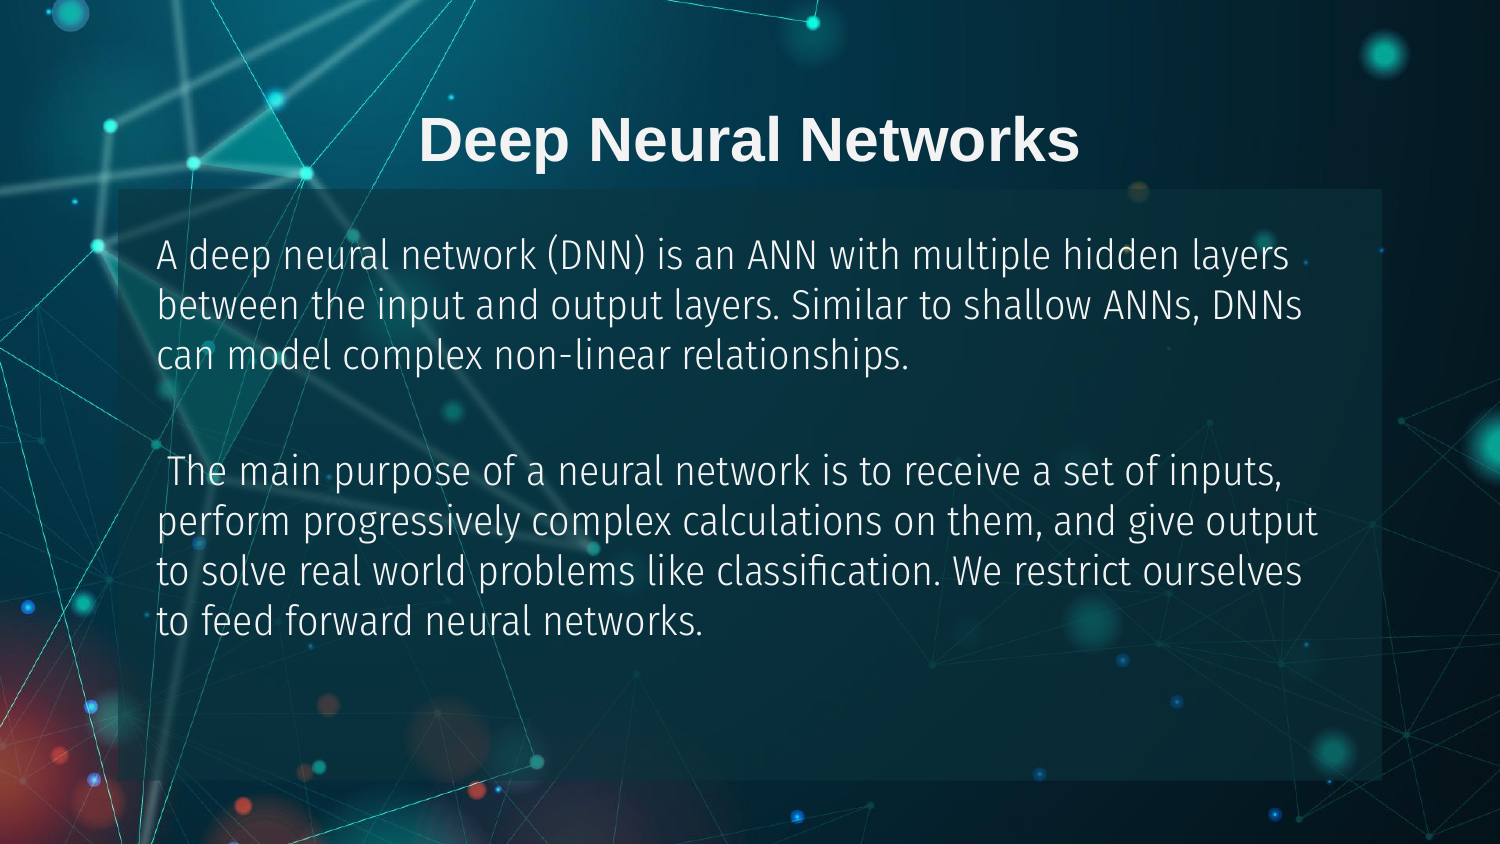

# Deep Neural Networks
A deep neural network (DNN) is an ANN with multiple hidden layers between the input and output layers. Similar to shallow ANNs, DNNs can model complex non-linear relationships.
 The main purpose of a neural network is to receive a set of inputs, perform progressively complex calculations on them, and give output to solve real world problems like classification. We restrict ourselves to feed forward neural networks.